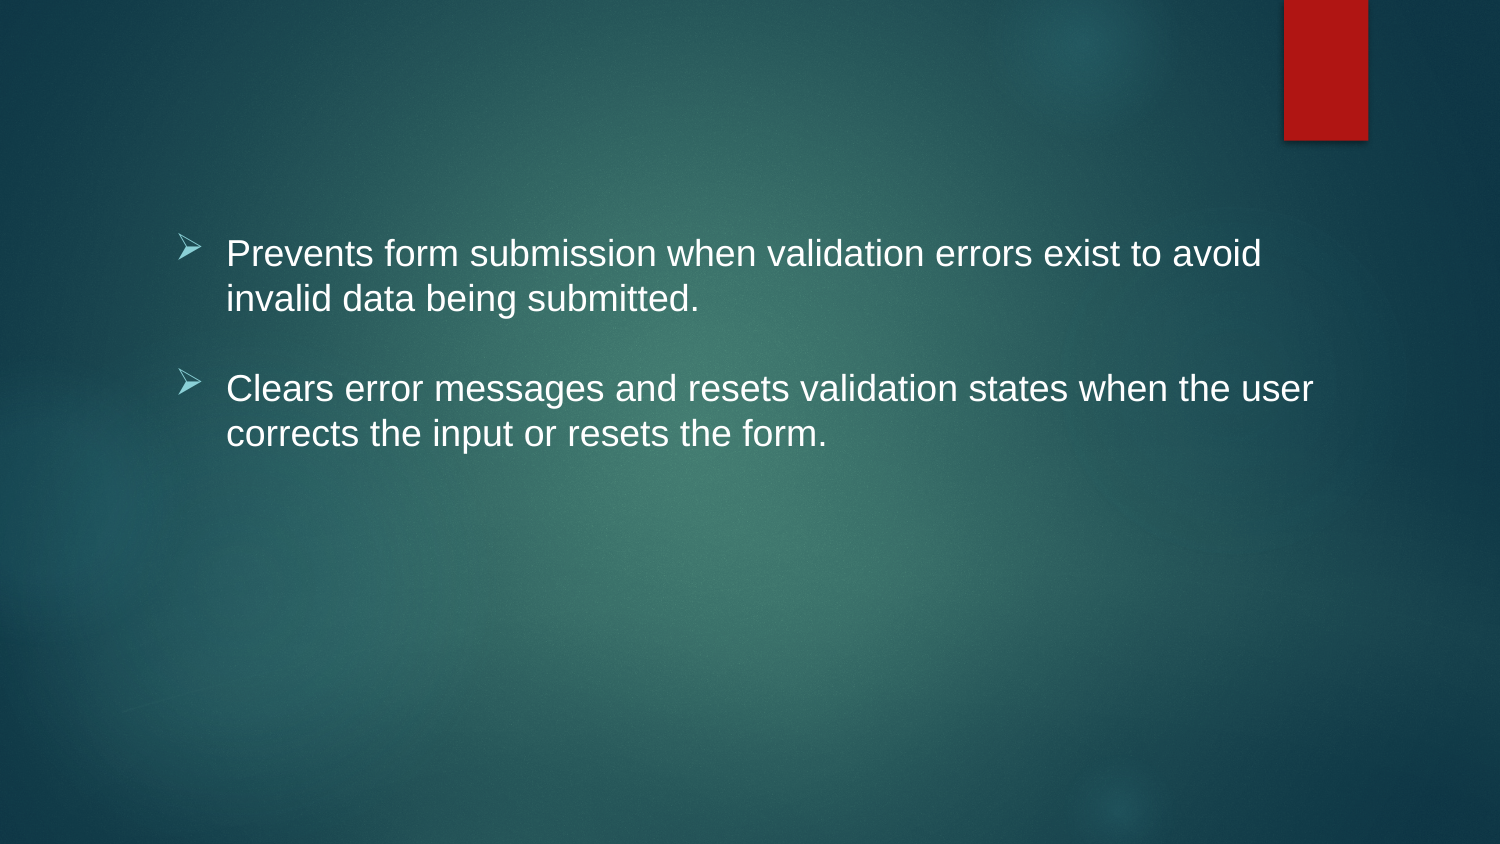

Prevents form submission when validation errors exist to avoid invalid data being submitted.

Clears error messages and resets validation states when the user corrects the input or resets the form.